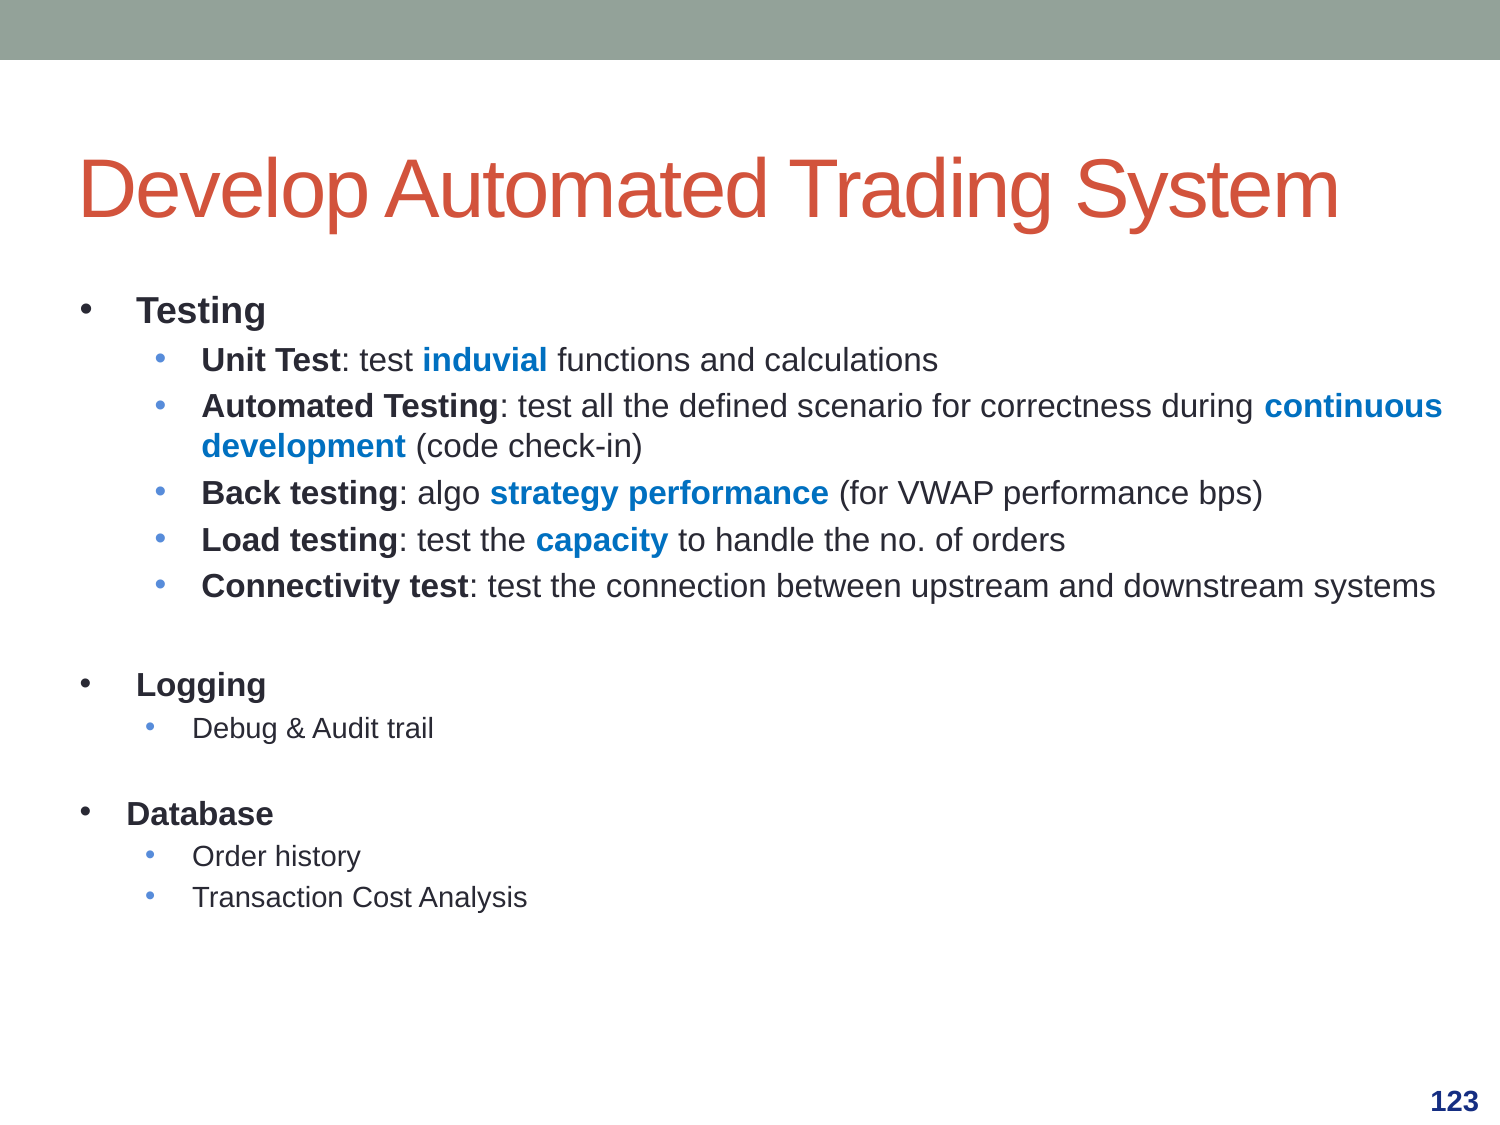

Develop Automated Trading System
Testing
Unit Test: test induvial functions and calculations
Automated Testing: test all the defined scenario for correctness during continuous development (code check-in)
Back testing: algo strategy performance (for VWAP performance bps)
Load testing: test the capacity to handle the no. of orders
Connectivity test: test the connection between upstream and downstream systems

Logging
Debug & Audit trail

Database
Order history
Transaction Cost Analysis

123